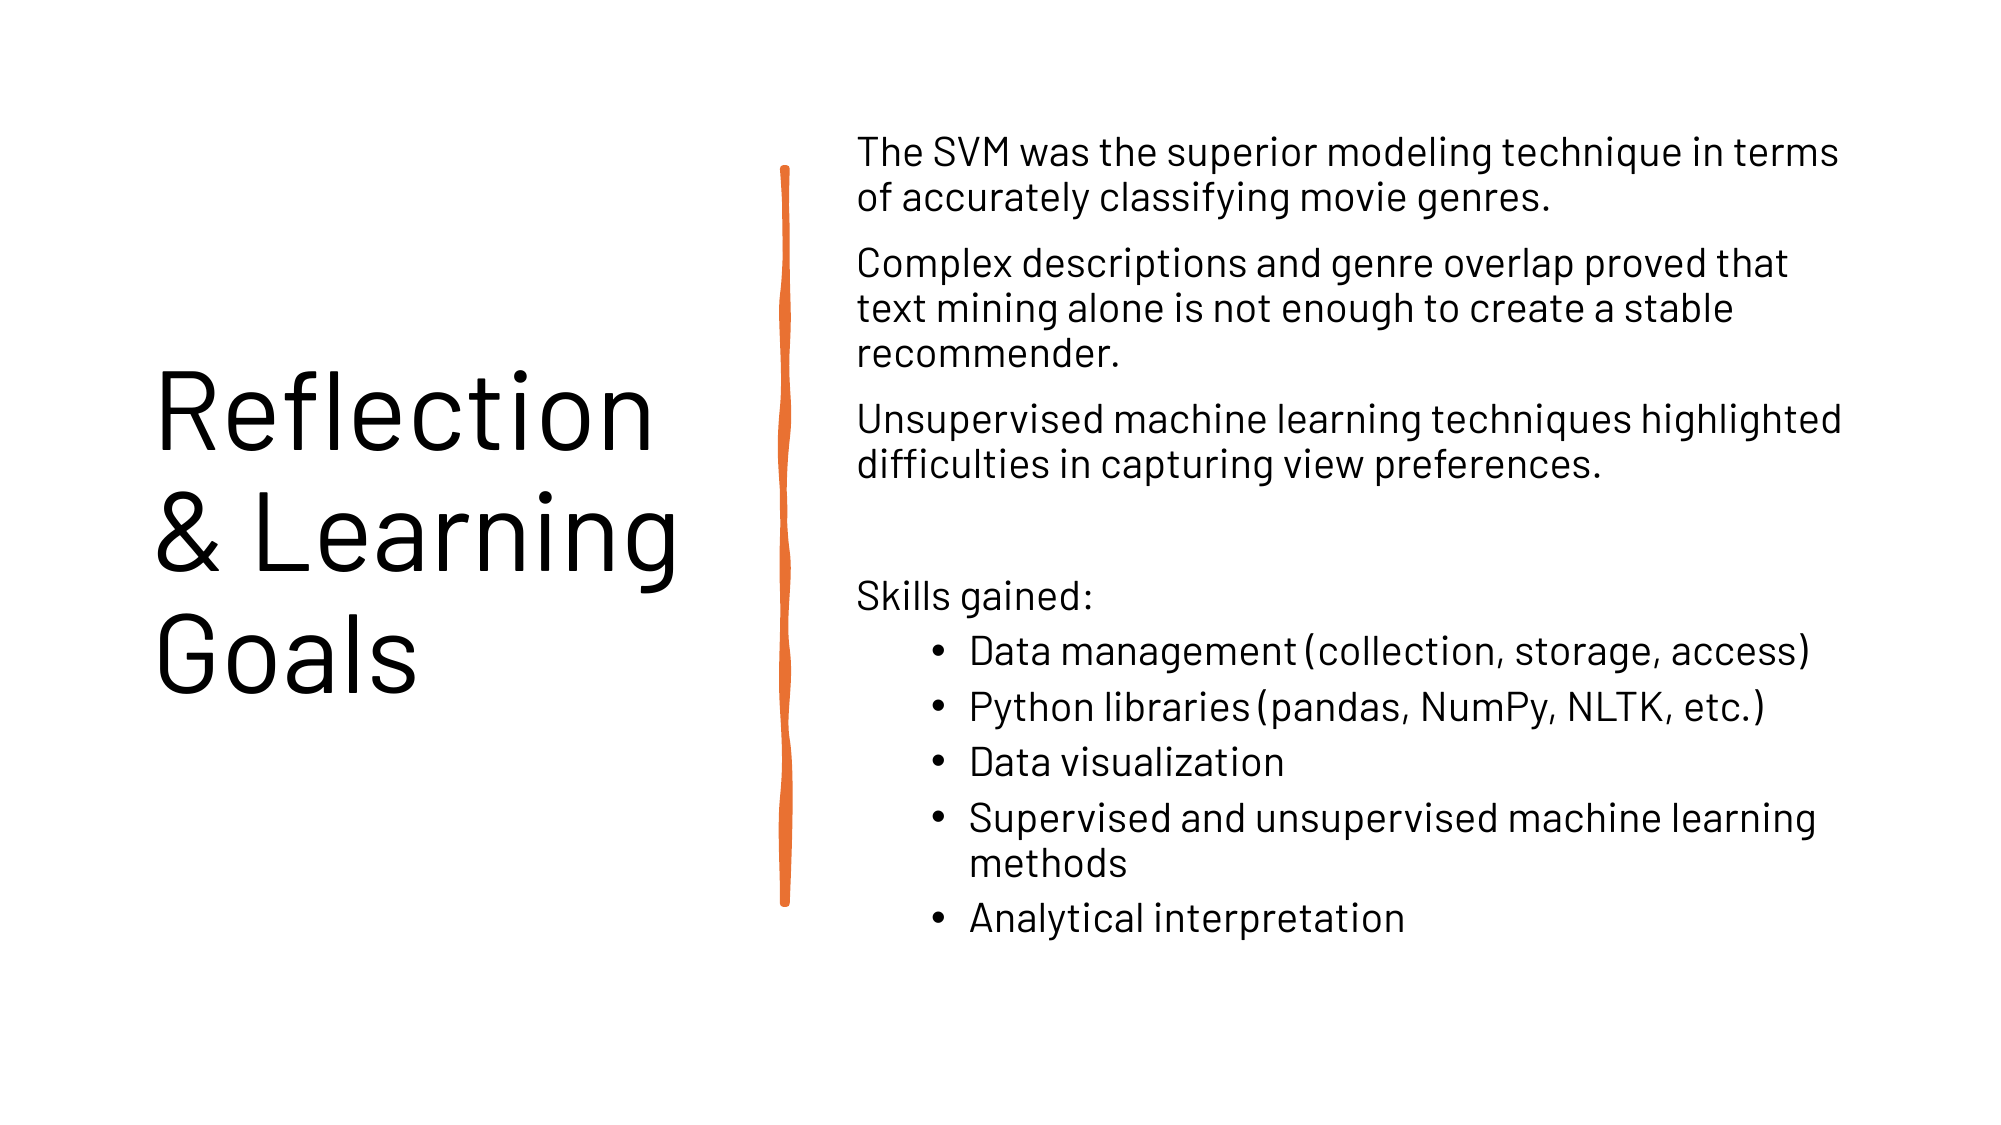

# Reflection & Learning Goals
The SVM was the superior modeling technique in terms of accurately classifying movie genres.
Complex descriptions and genre overlap proved that text mining alone is not enough to create a stable recommender.
Unsupervised machine learning techniques highlighted difficulties in capturing view preferences.

Skills gained:
Data management (collection, storage, access)
Python libraries (pandas, NumPy, NLTK, etc.)
Data visualization
Supervised and unsupervised machine learning methods
Analytical interpretation